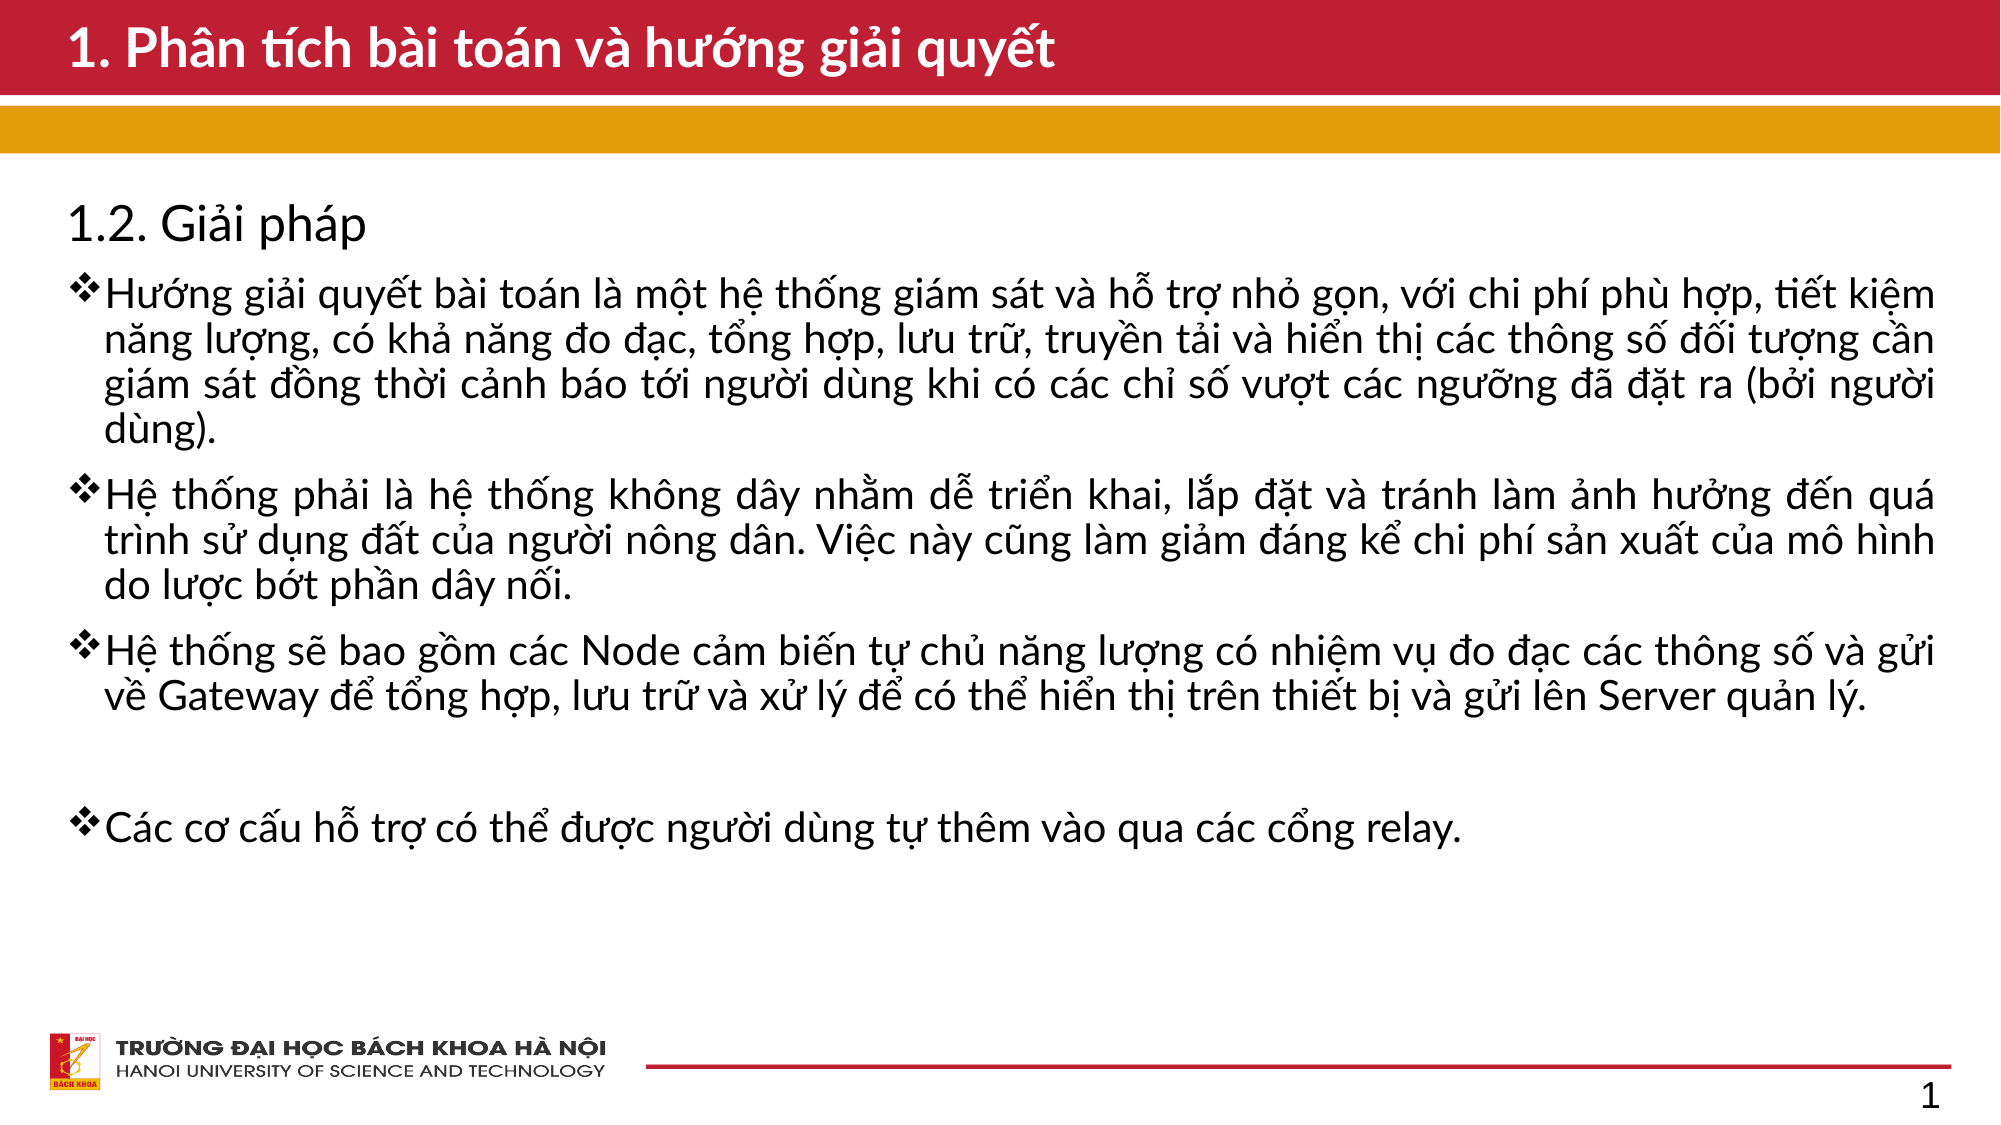

# 1. Phân tích bài toán và hướng giải quyết
1.2. Giải pháp
Hướng giải quyết bài toán là một hệ thống giám sát và hỗ trợ nhỏ gọn, với chi phí phù hợp, tiết kiệm năng lượng, có khả năng đo đạc, tổng hợp, lưu trữ, truyền tải và hiển thị các thông số đối tượng cần giám sát đồng thời cảnh báo tới người dùng khi có các chỉ số vượt các ngưỡng đã đặt ra (bởi người dùng).
Hệ thống phải là hệ thống không dây nhằm dễ triển khai, lắp đặt và tránh làm ảnh hưởng đến quá trình sử dụng đất của người nông dân. Việc này cũng làm giảm đáng kể chi phí sản xuất của mô hình do lược bớt phần dây nối.
Hệ thống sẽ bao gồm các Node cảm biến tự chủ năng lượng có nhiệm vụ đo đạc các thông số và gửi về Gateway để tổng hợp, lưu trữ và xử lý để có thể hiển thị trên thiết bị và gửi lên Server quản lý.

Các cơ cấu hỗ trợ có thể được người dùng tự thêm vào qua các cổng relay.

1